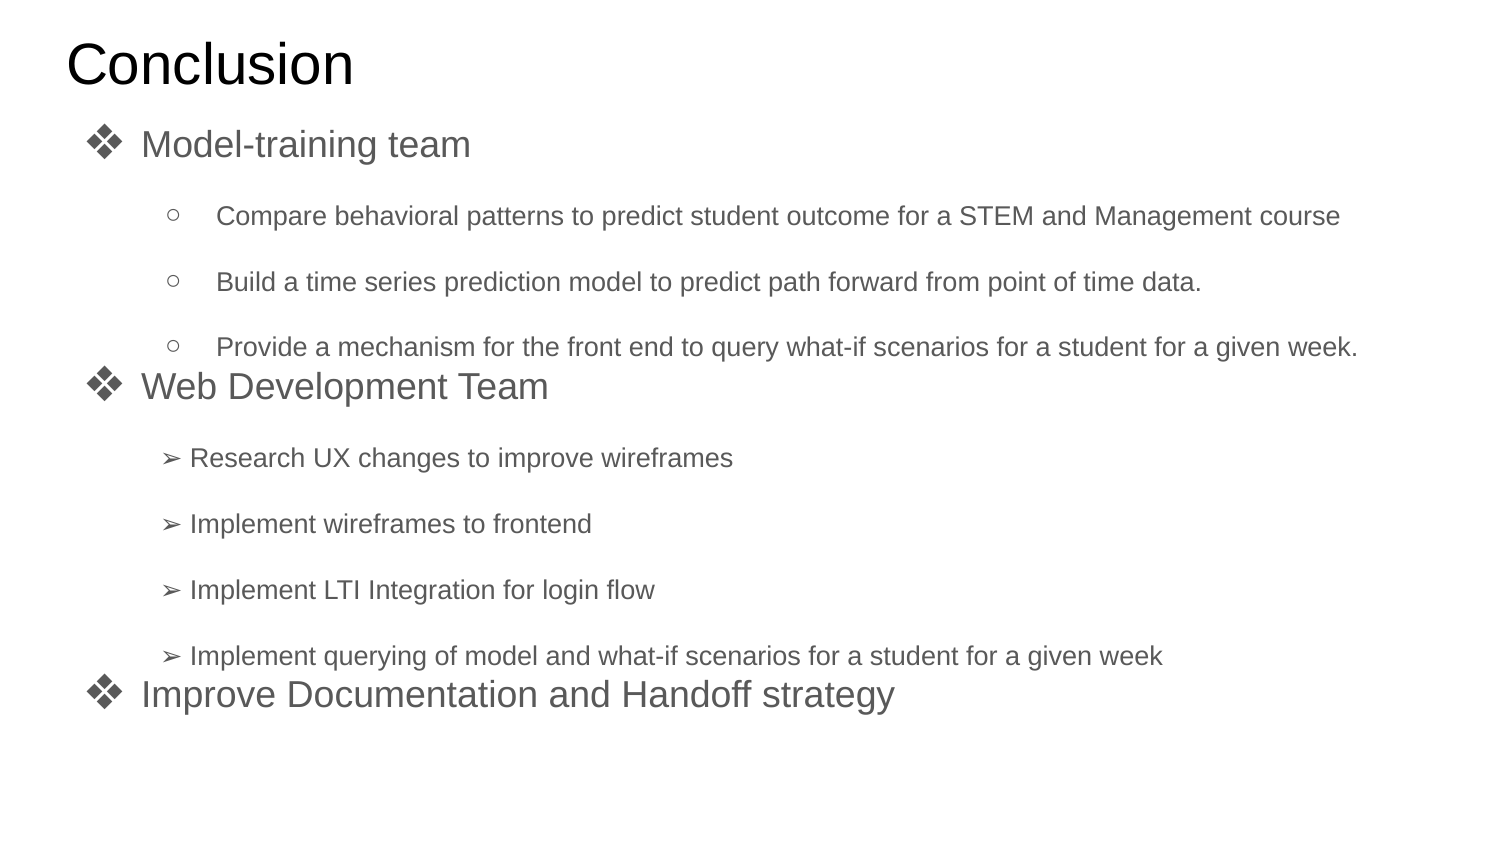

# Conclusion
Model-training team
Compare behavioral patterns to predict student outcome for a STEM and Management course
Build a time series prediction model to predict path forward from point of time data.
Provide a mechanism for the front end to query what-if scenarios for a student for a given week.
Web Development Team
➢ Research UX changes to improve wireframes
➢ Implement wireframes to frontend
➢ Implement LTI Integration for login flow
➢ Implement querying of model and what-if scenarios for a student for a given week
Improve Documentation and Handoff strategy